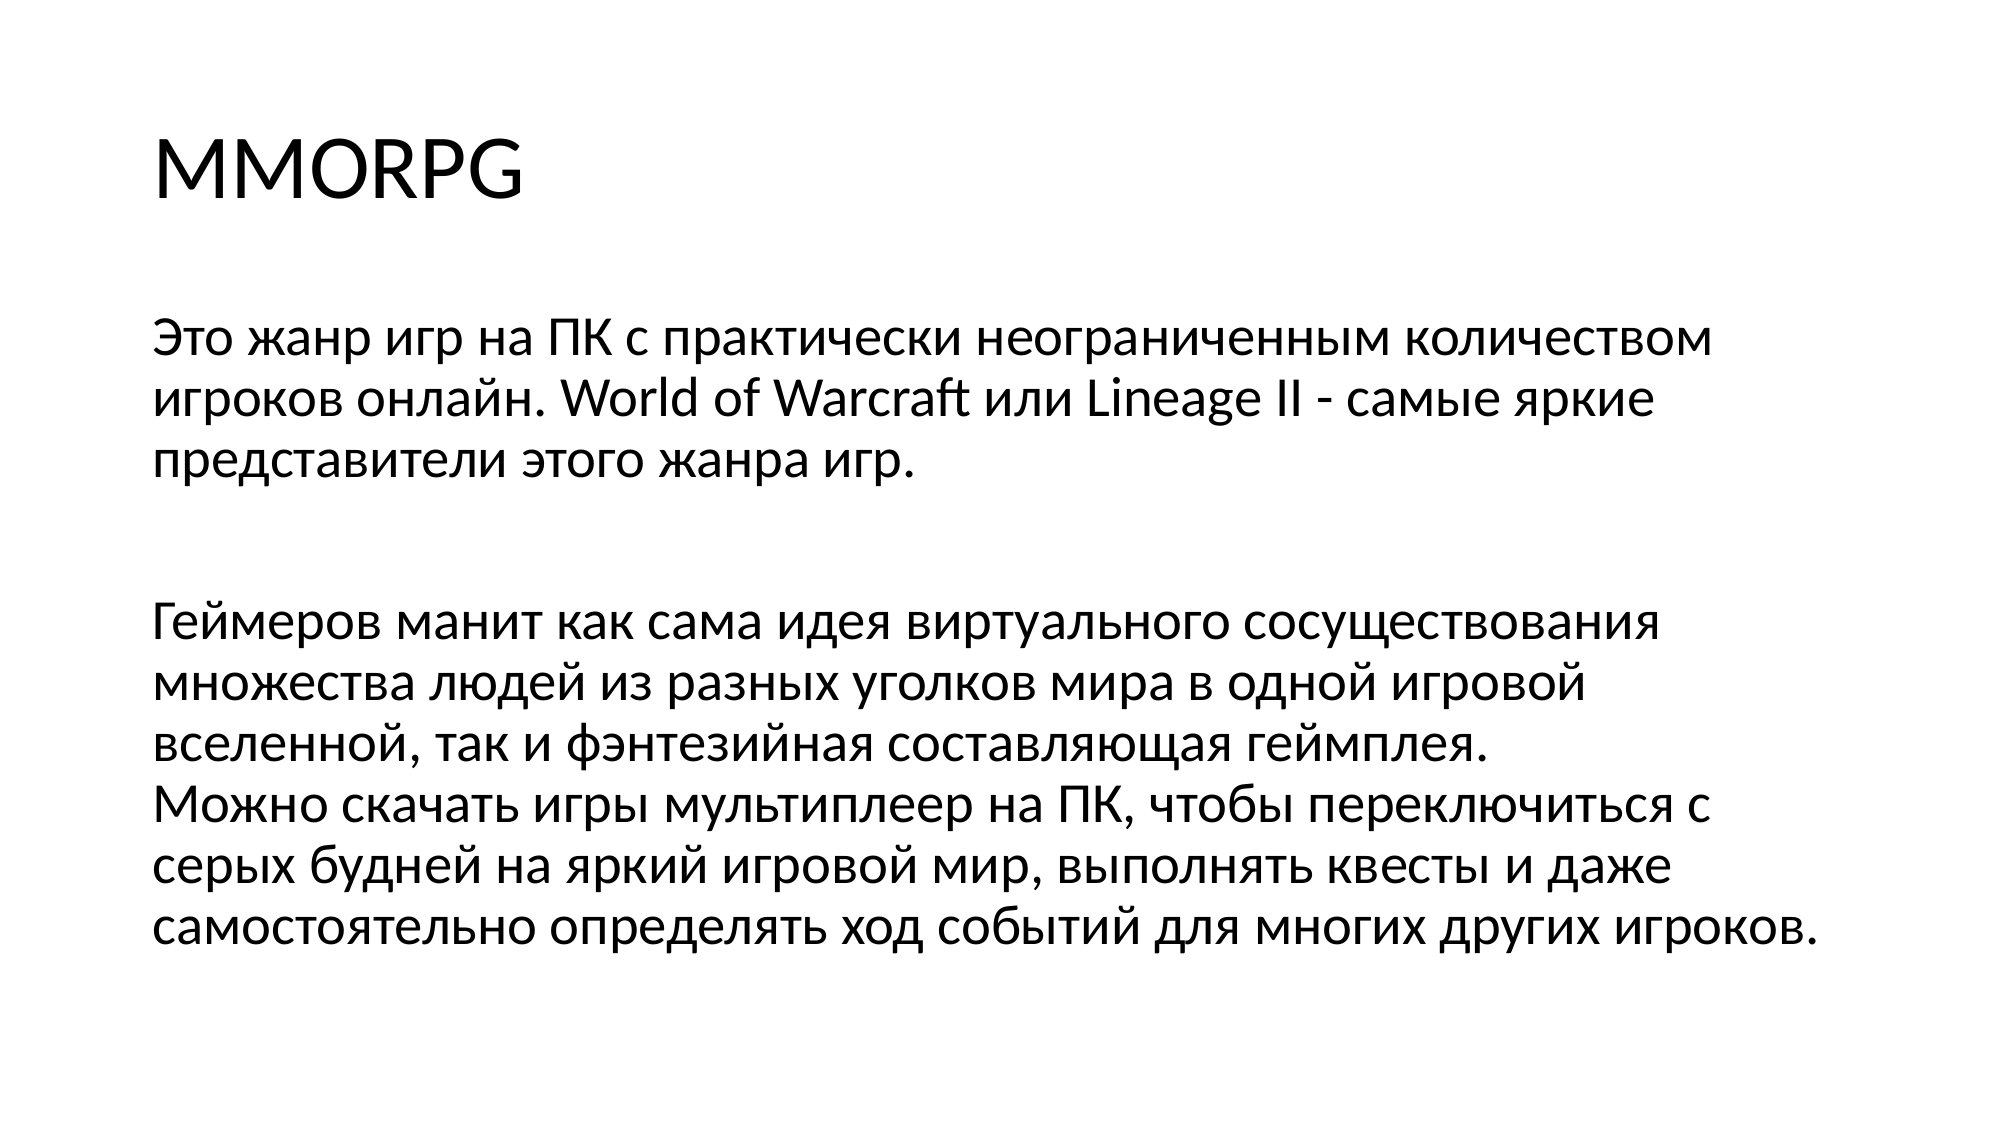

# MMORPG
Это жанр игр на ПК с практически неограниченным количеством игроков онлайн. World of Warcraft или Lineage II - самые яркие представители этого жанра игр.

Геймеров манит как сама идея виртуального сосуществования множества людей из разных уголков мира в одной игровой вселенной, так и фэнтезийная составляющая геймплея. Можно скачать игры мультиплеер на ПК, чтобы переключиться с серых будней на яркий игровой мир, выполнять квесты и даже самостоятельно определять ход событий для многих других игроков.